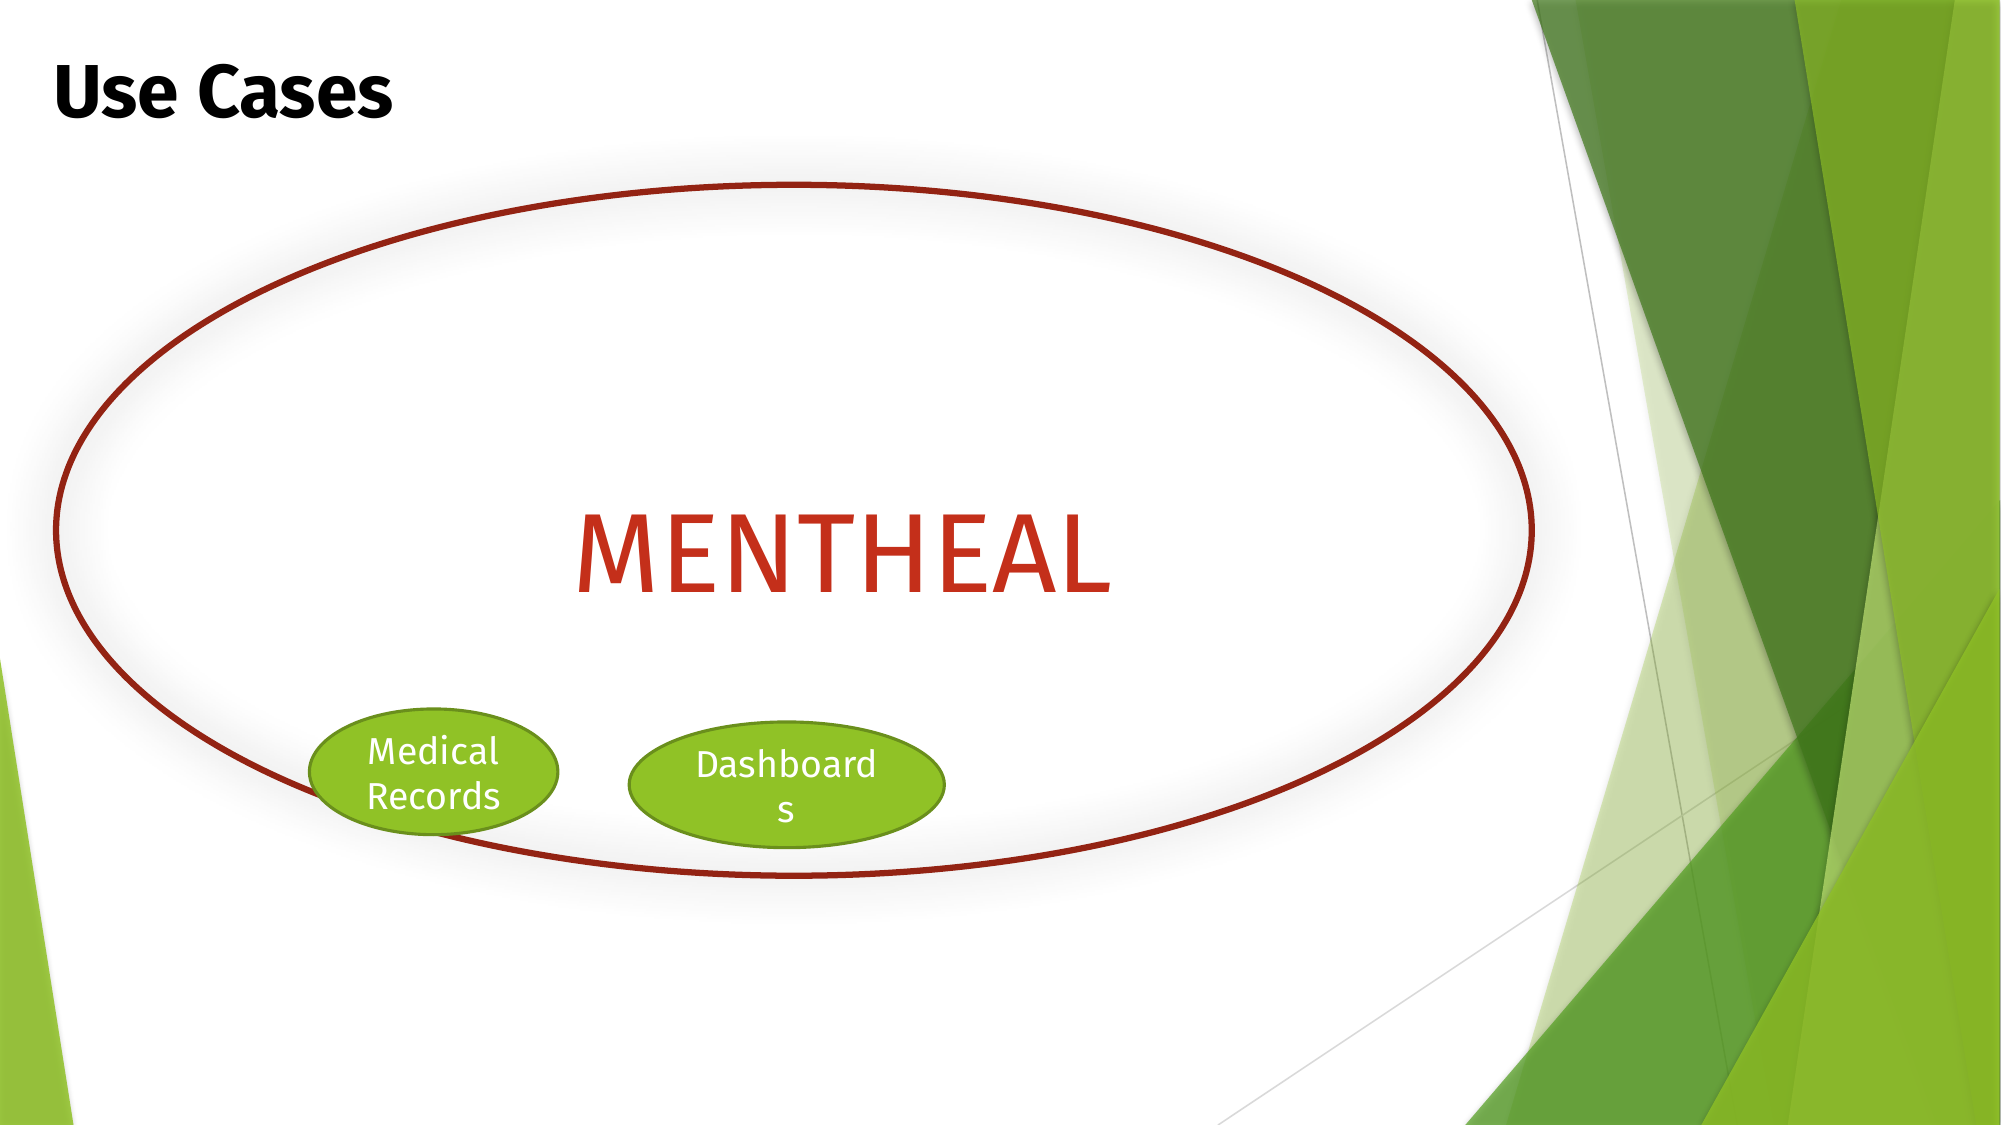

# Use Cases

MENTHEAL
Medical Records
Dashboards